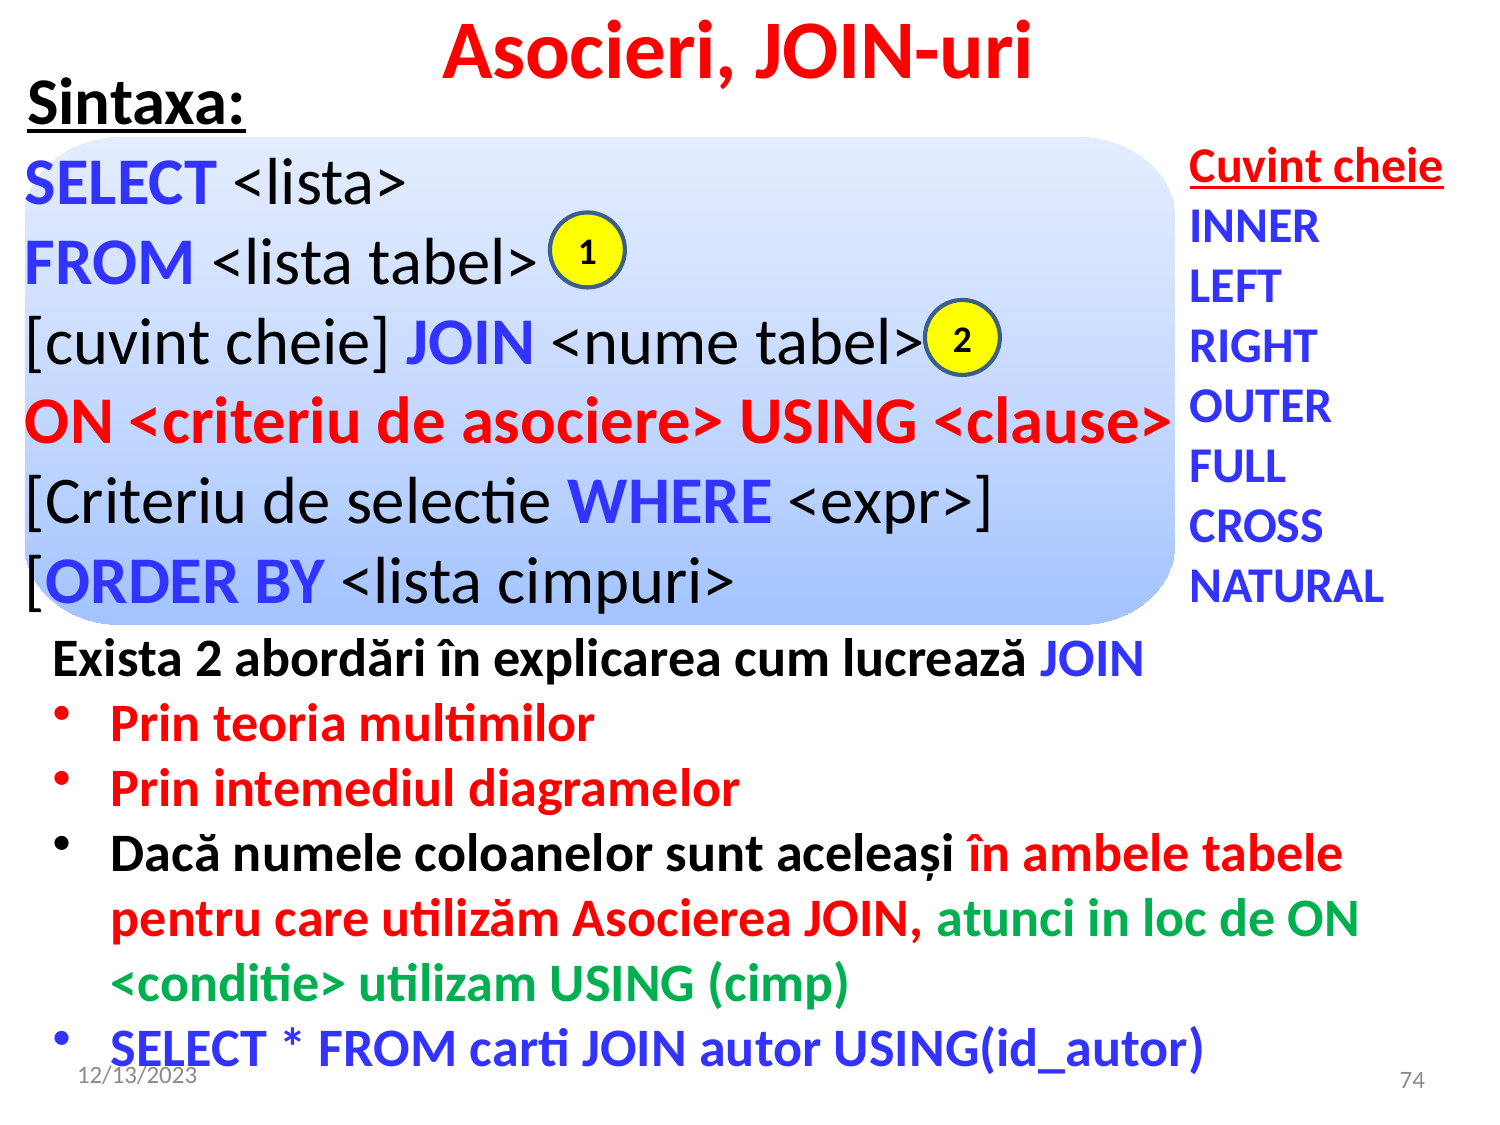

# Asocieri, JOIN-uri
Sintaxa:

Cuvint cheie
INNER
LEFT
RIGHT
OUTER
FULL
CROSS
NATURAL
SELECT <lista>
FROM <lista tabel>
[cuvint cheie] JOIN <nume tabel>
ON <criteriu de asociere> USING <clause>
[Criteriu de selectie WHERE <expr>]
[ORDER BY <lista cimpuri>
1
2
Exista 2 abordări în explicarea cum lucrează JOIN
Prin teoria multimilor
Prin intemediul diagramelor
Dacă numele coloanelor sunt aceleași în ambele tabele pentru care utilizăm Asocierea JOIN, atunci in loc de ON <conditie> utilizam USING (cimp)
SELECT * FROM carti JOIN autor USING(id_autor)
12/13/2023
74